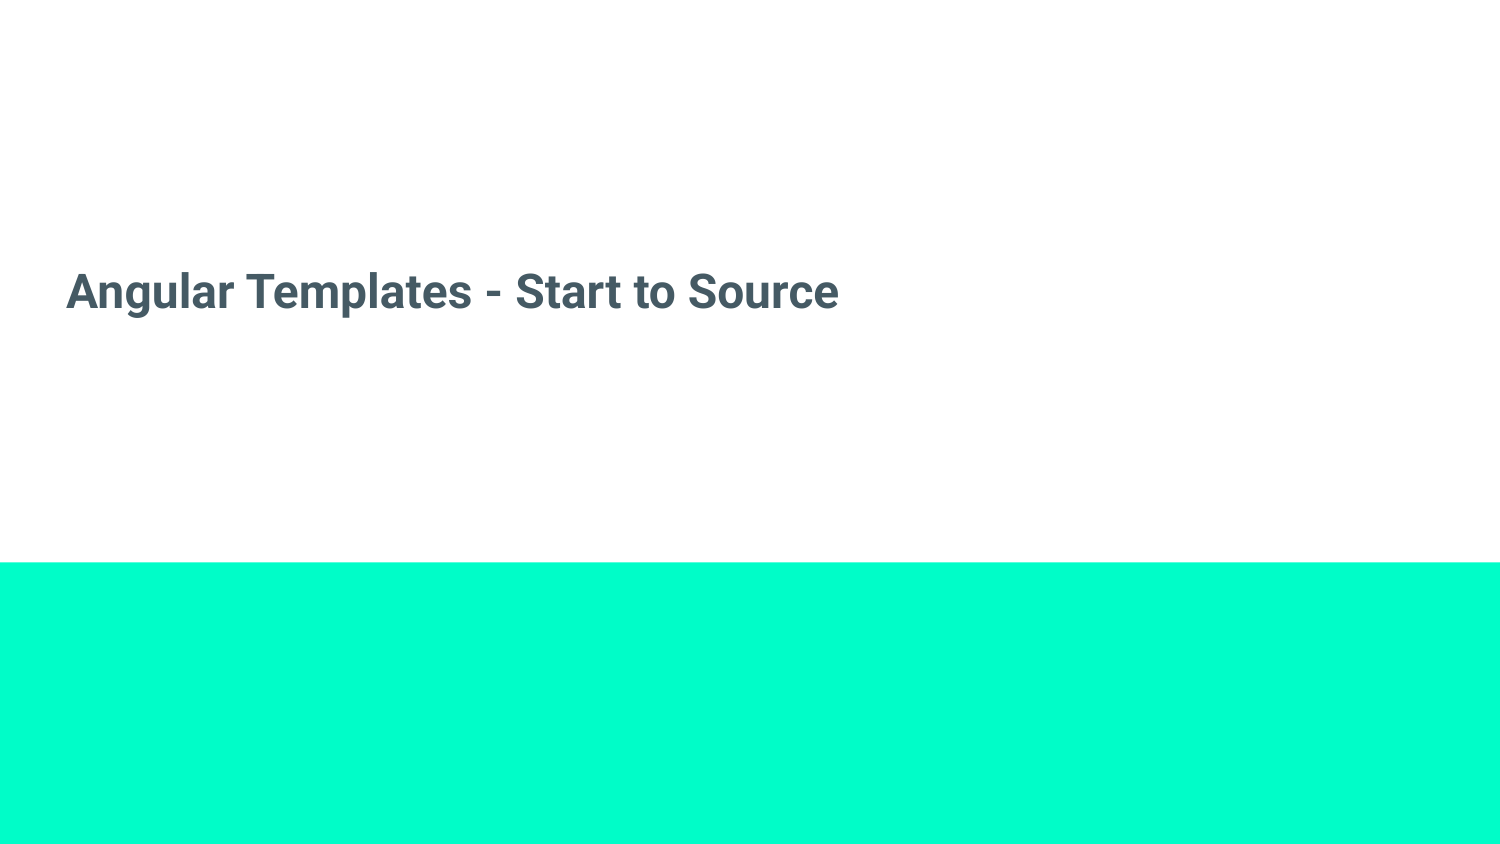

# Angular Templates - Start to Source